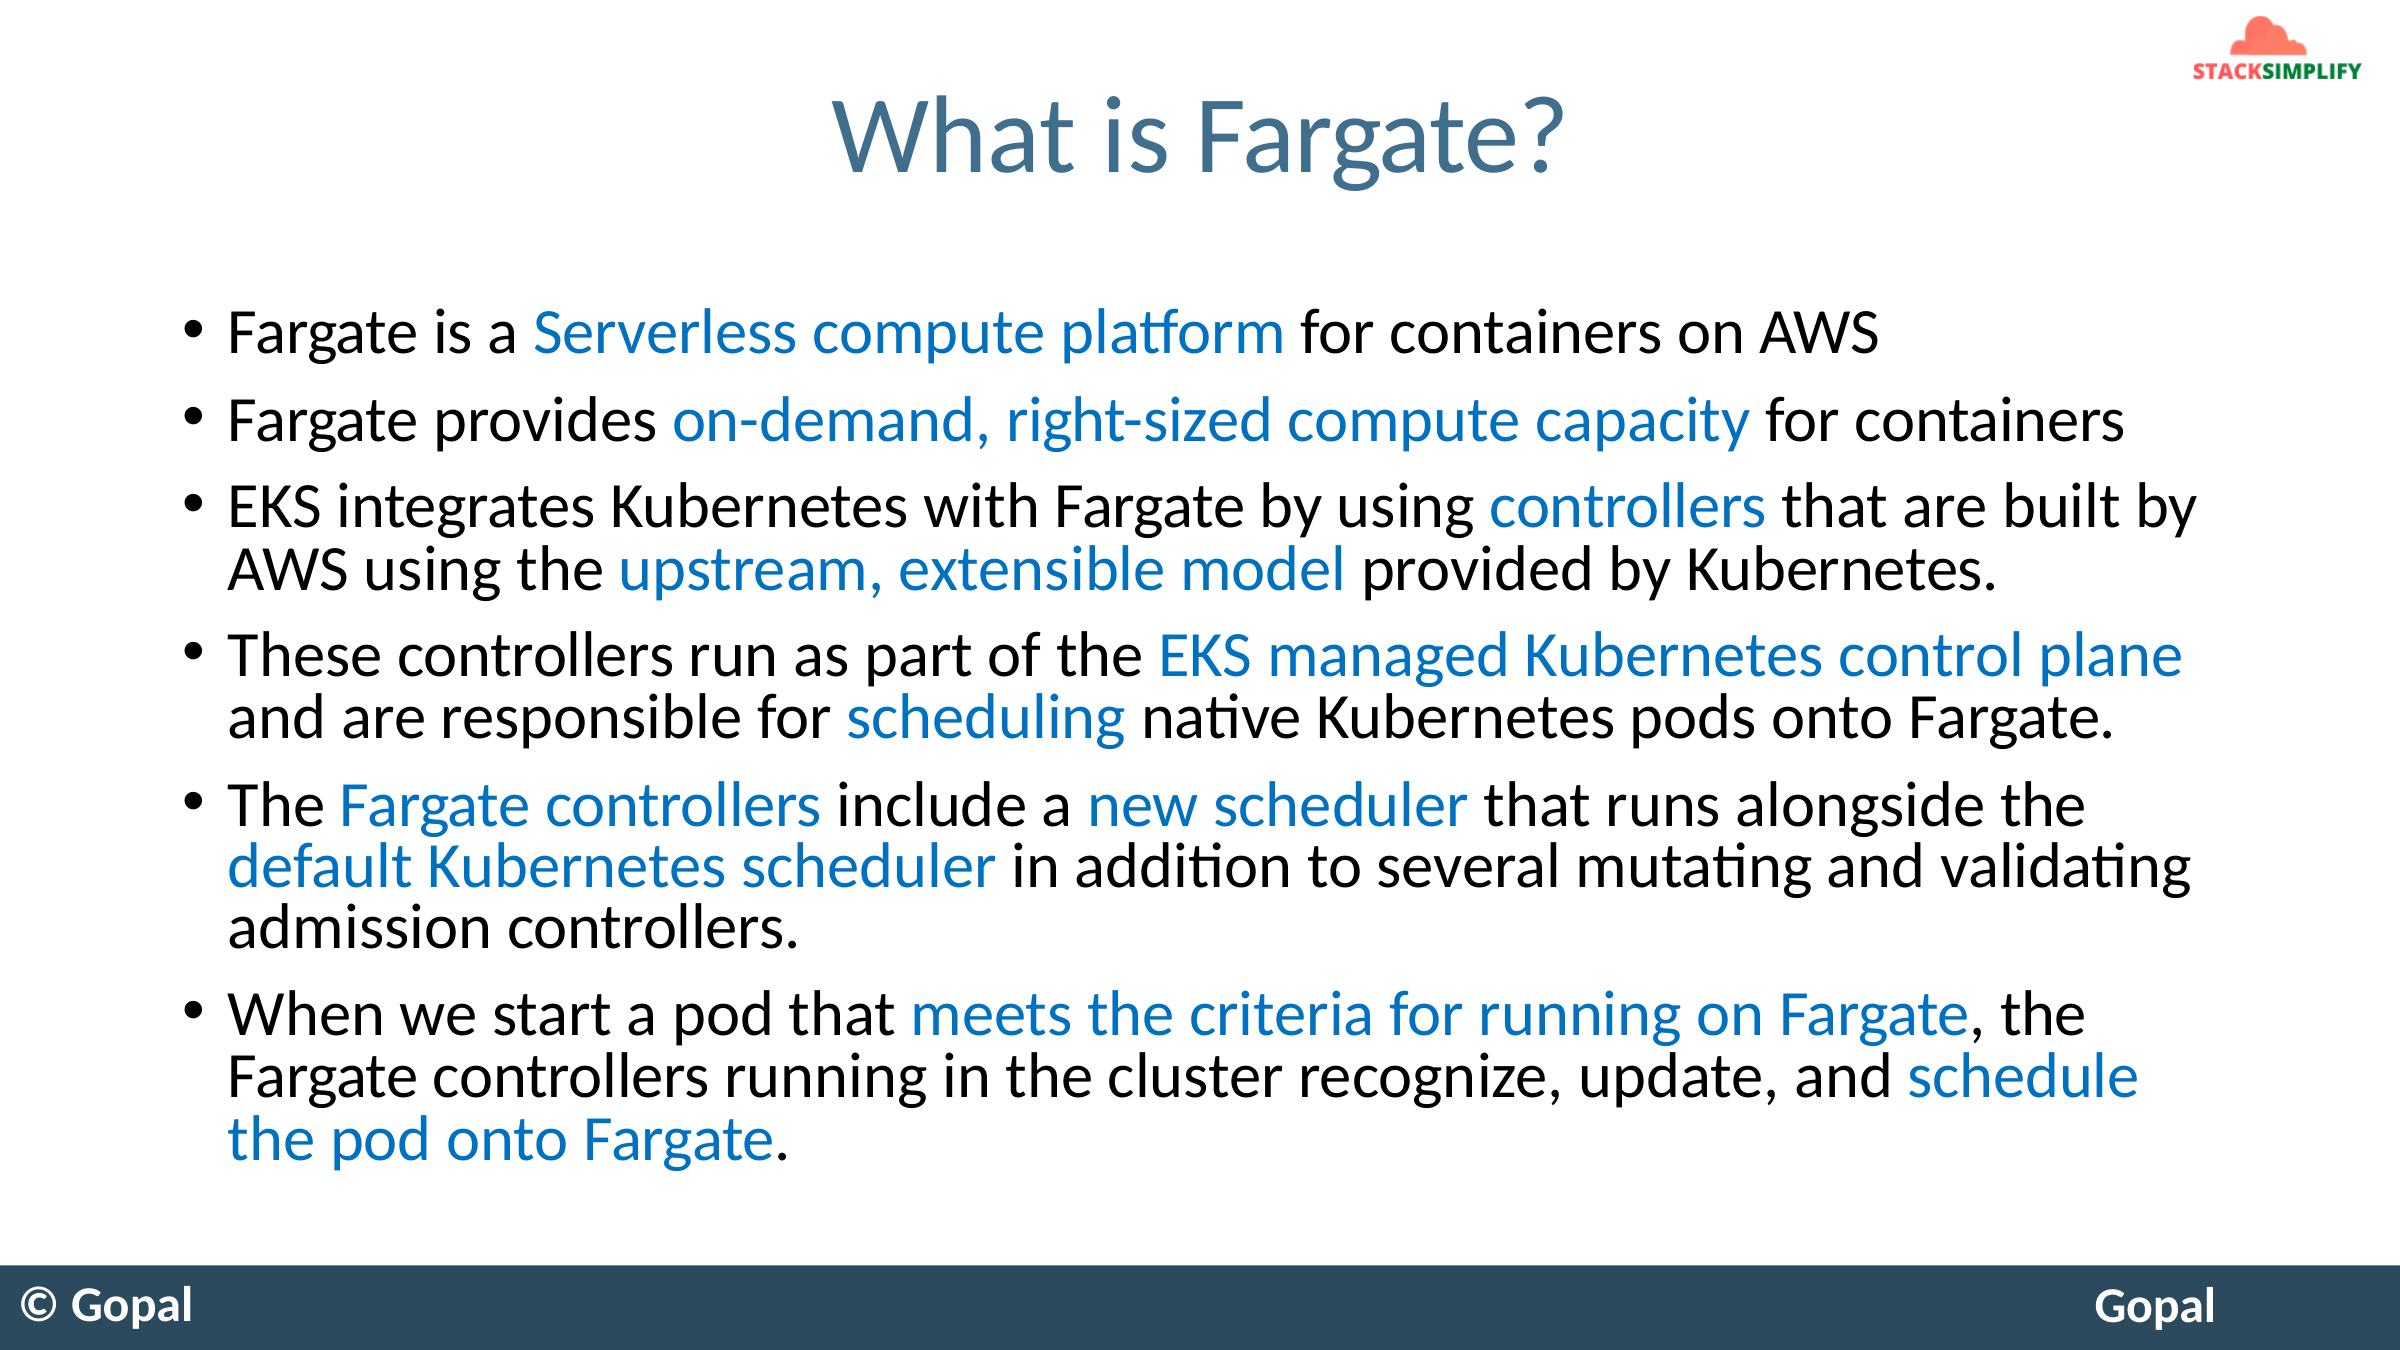

# What is Fargate?
Fargate is a Serverless compute platform for containers on AWS
Fargate provides on-demand, right-sized compute capacity for containers
EKS integrates Kubernetes with Fargate by using controllers that are built by AWS using the upstream, extensible model provided by Kubernetes.
These controllers run as part of the EKS managed Kubernetes control plane and are responsible for scheduling native Kubernetes pods onto Fargate.
The Fargate controllers include a new scheduler that runs alongside the default Kubernetes scheduler in addition to several mutating and validating admission controllers.
When we start a pod that meets the criteria for running on Fargate, the Fargate controllers running in the cluster recognize, update, and schedule the pod onto Fargate.
© Gopal
Gopal